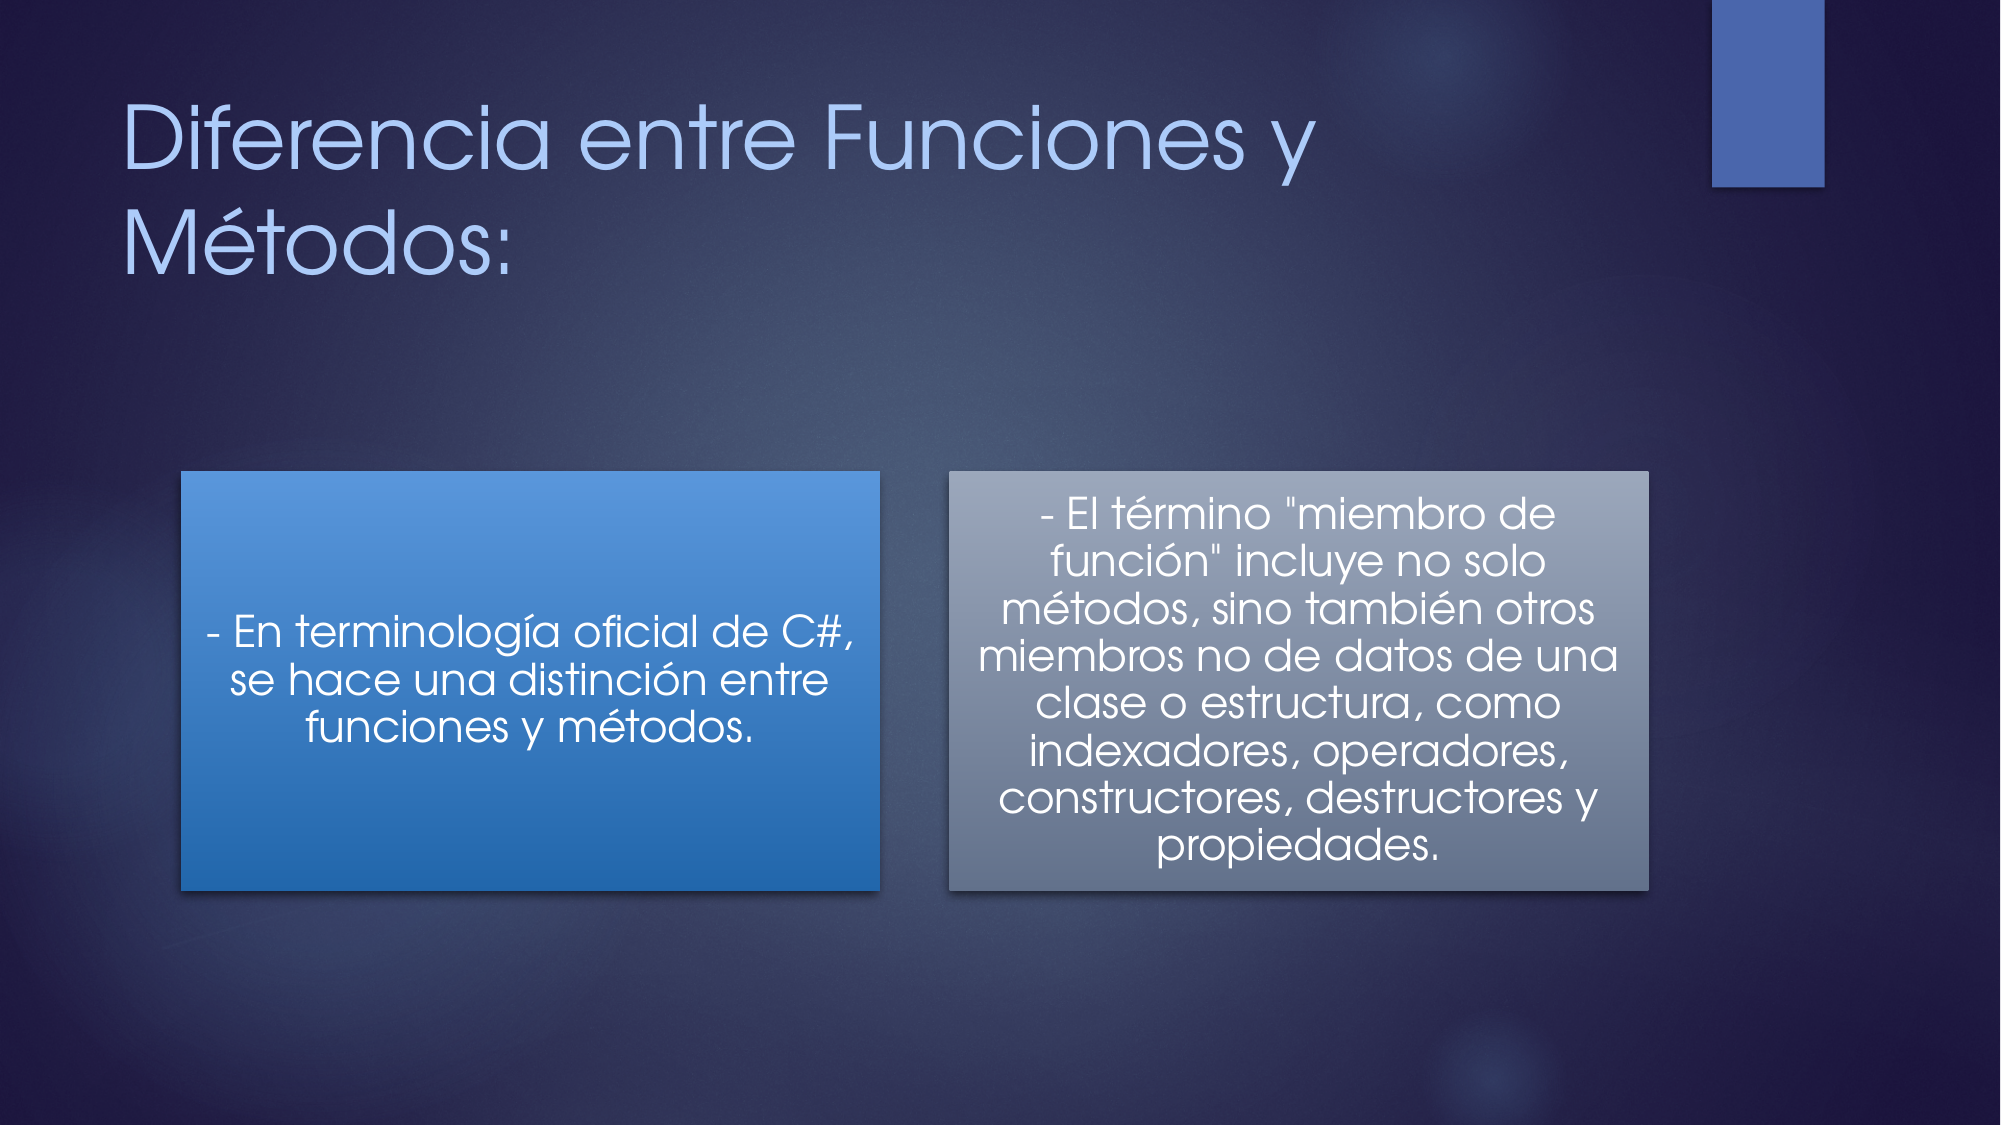

# Diferencia entre Funciones y Métodos:
- En terminología oficial de C#, se hace una distinción entre funciones y métodos.
- El término "miembro de función" incluye no solo métodos, sino también otros miembros no de datos de una clase o estructura, como indexadores, operadores, constructores, destructores y propiedades.